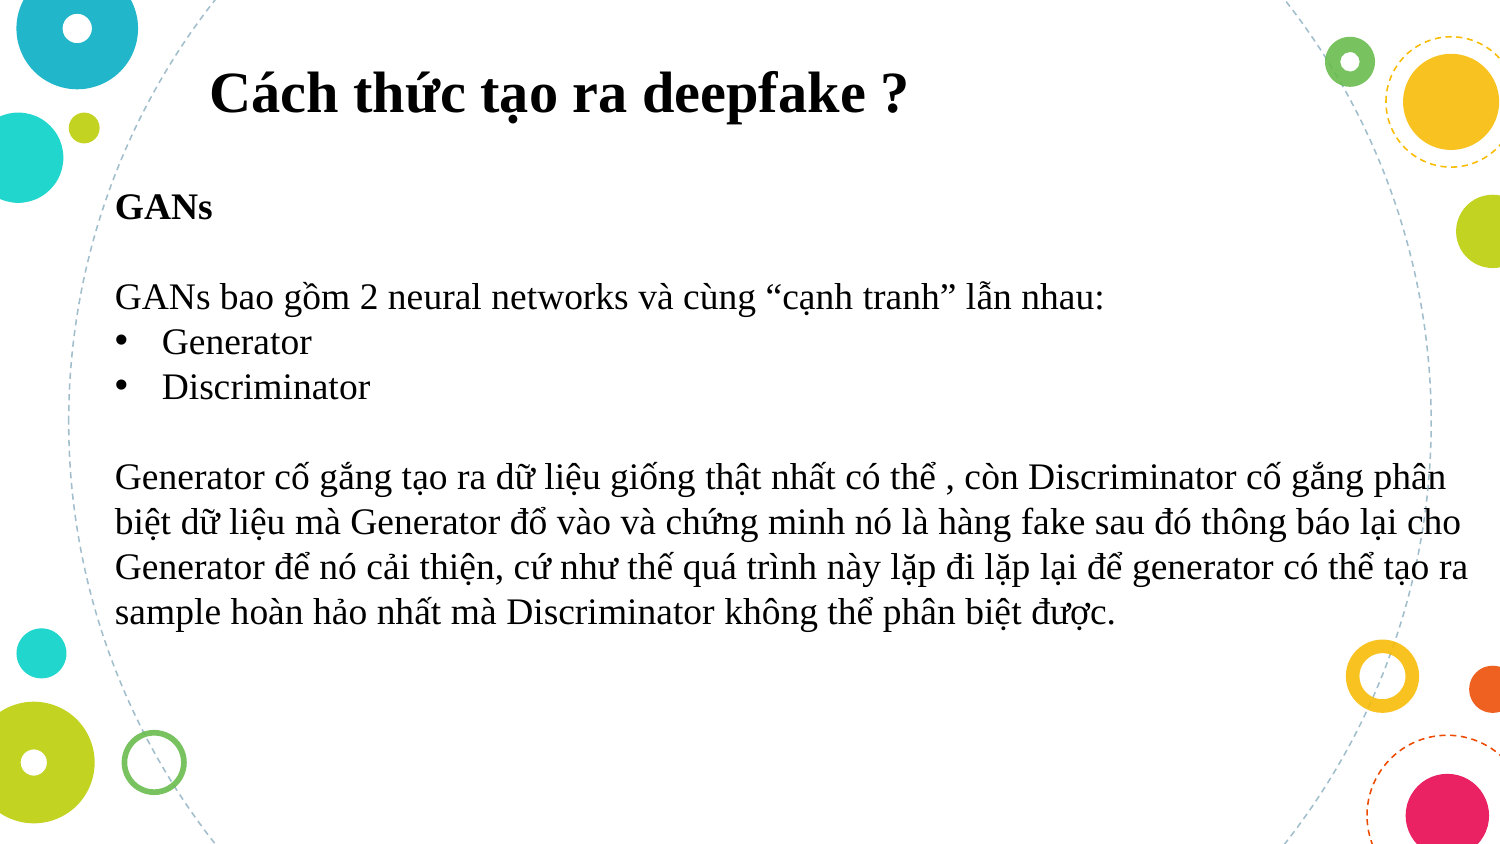

Cách thức tạo ra deepfake ?
GANs

GANs bao gồm 2 neural networks và cùng “cạnh tranh” lẫn nhau:
Generator
Discriminator

Generator cố gắng tạo ra dữ liệu giống thật nhất có thể , còn Discriminator cố gắng phân biệt dữ liệu mà Generator đổ vào và chứng minh nó là hàng fake sau đó thông báo lại cho Generator để nó cải thiện, cứ như thế quá trình này lặp đi lặp lại để generator có thể tạo ra sample hoàn hảo nhất mà Discriminator không thể phân biệt được.